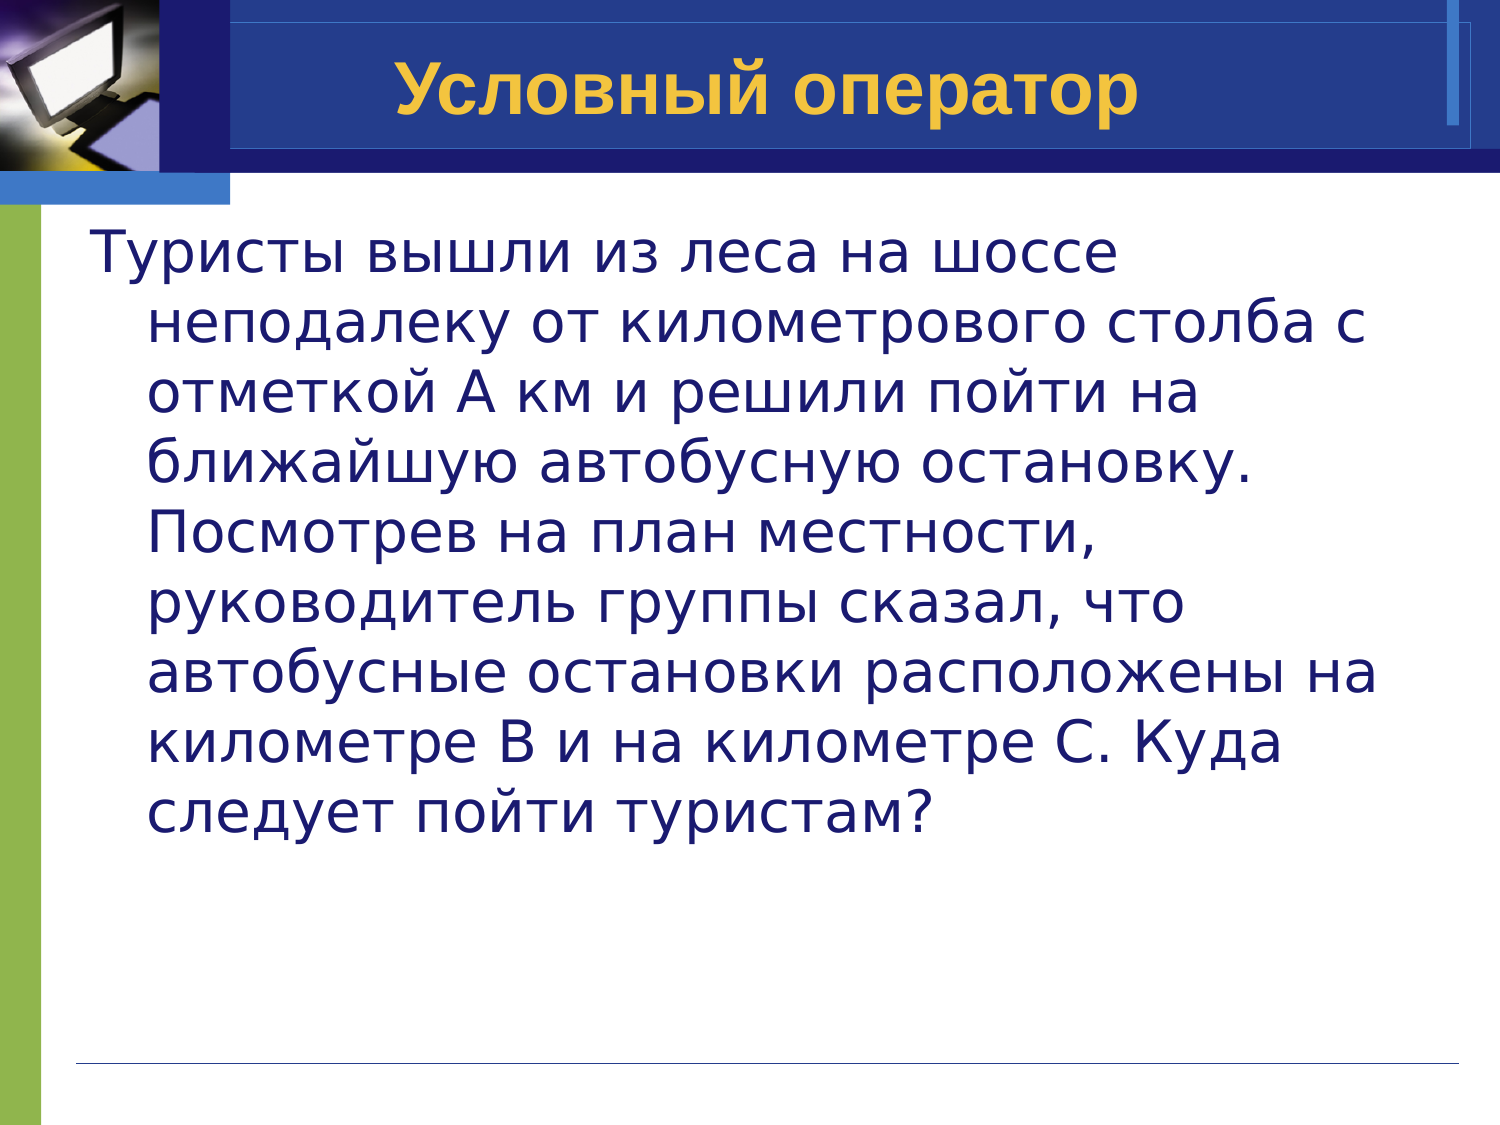

# Условный оператор
Туристы вышли из леса на шоссе неподалеку от километрового столба с отметкой А км и решили пойти на ближайшую автобусную остановку. Посмотрев на план местности, руководитель группы сказал, что автобусные остановки расположены на километре В и на километре С. Куда следует пойти туристам?